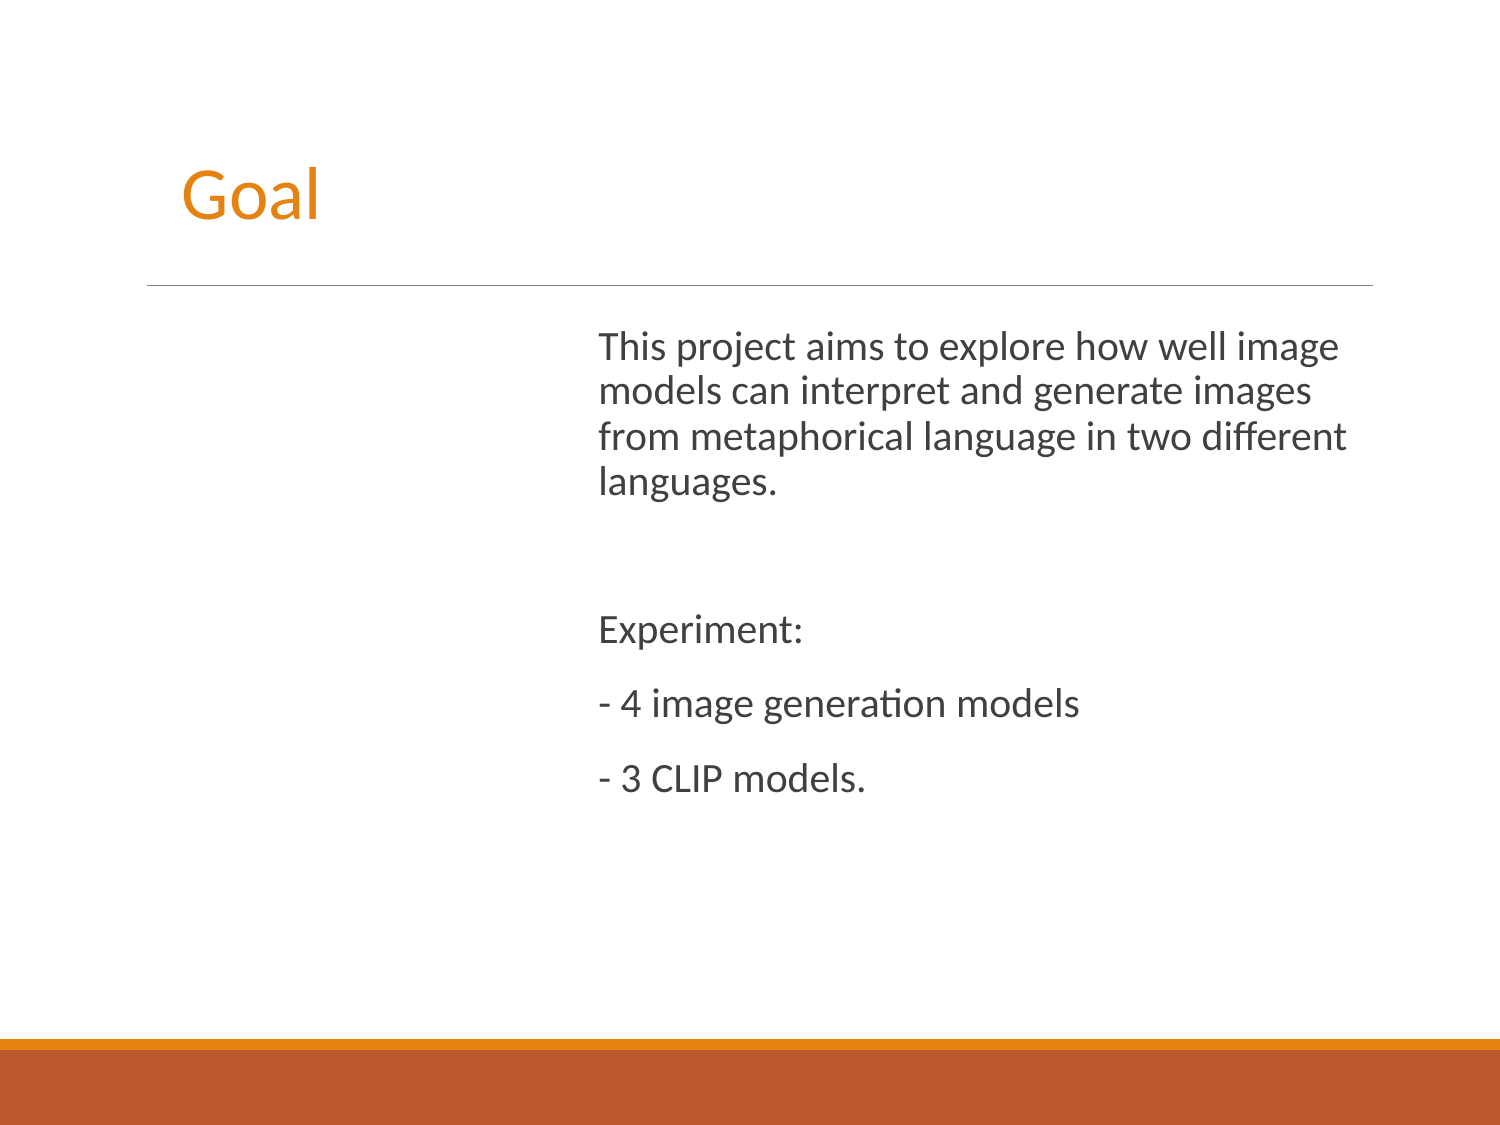

# Motivation
This project aims to explore how well image models can interpret and generate images from metaphorical language in two different languages.

Experiment:
- 4 image generation models
- 3 CLIP models.
Goal